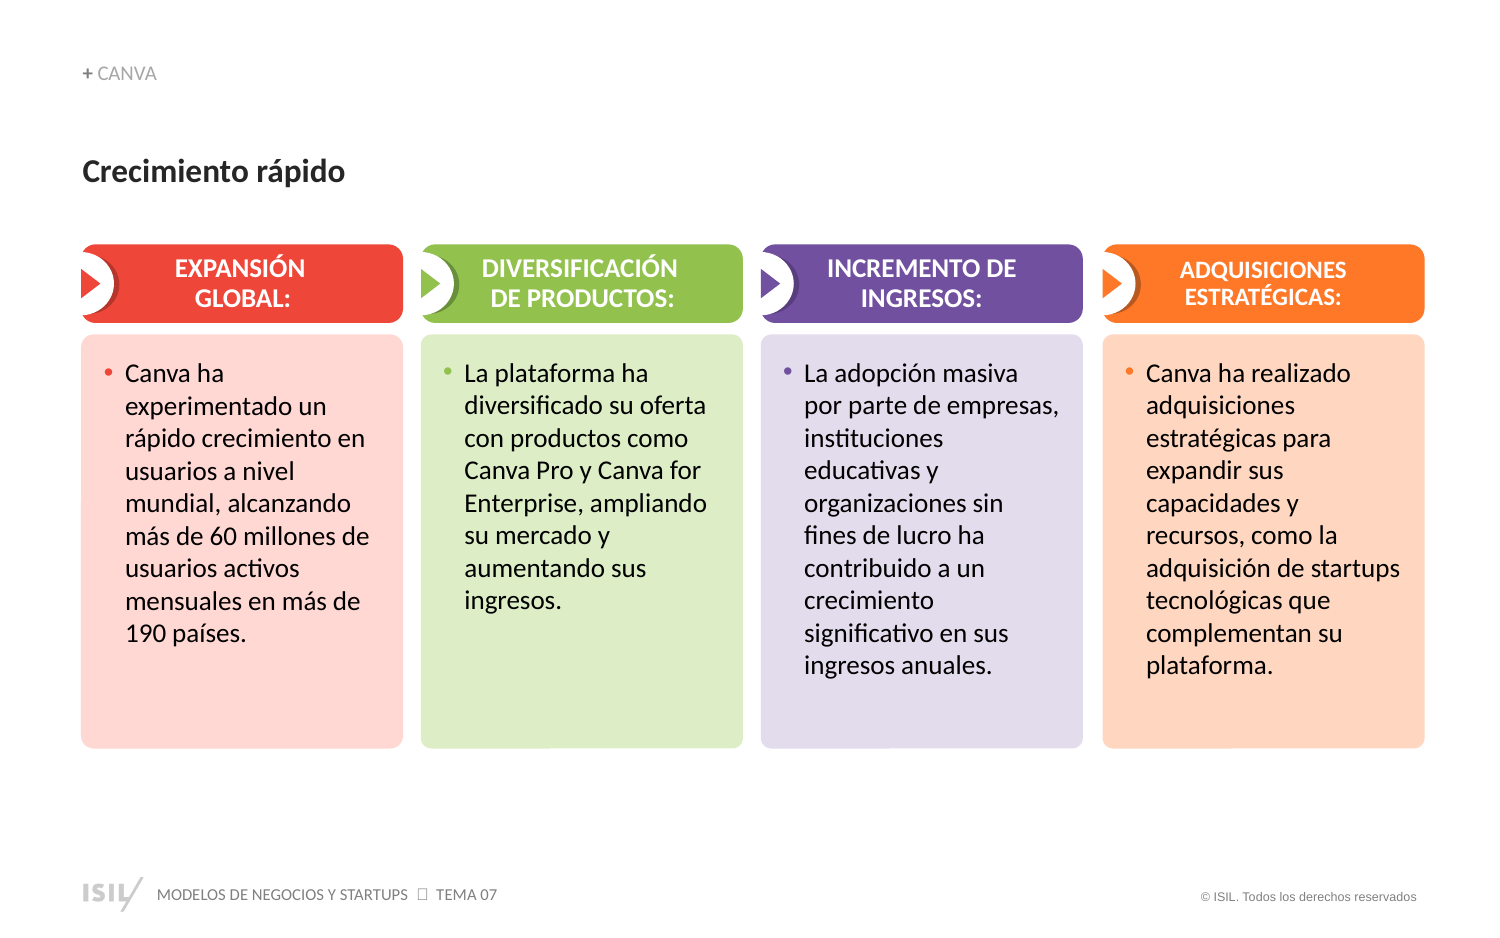

+ CANVA
Crecimiento rápido
EXPANSIÓN
GLOBAL:
DIVERSIFICACIÓN
DE PRODUCTOS:
INCREMENTO DE INGRESOS:

La adopción masiva por parte de empresas, instituciones educativas y organizaciones sin fines de lucro ha contribuido a un crecimiento significativo en sus ingresos anuales.
ADQUISICIONES ESTRATÉGICAS:

Canva ha realizado adquisiciones estratégicas para expandir sus capacidades y recursos, como la adquisición de startups tecnológicas que complementan su plataforma.

Canva ha experimentado un rápido crecimiento en usuarios a nivel mundial, alcanzando más de 60 millones de usuarios activos mensuales en más de 190 países.
La plataforma ha diversificado su oferta con productos como Canva Pro y Canva for Enterprise, ampliando su mercado y aumentando sus ingresos.